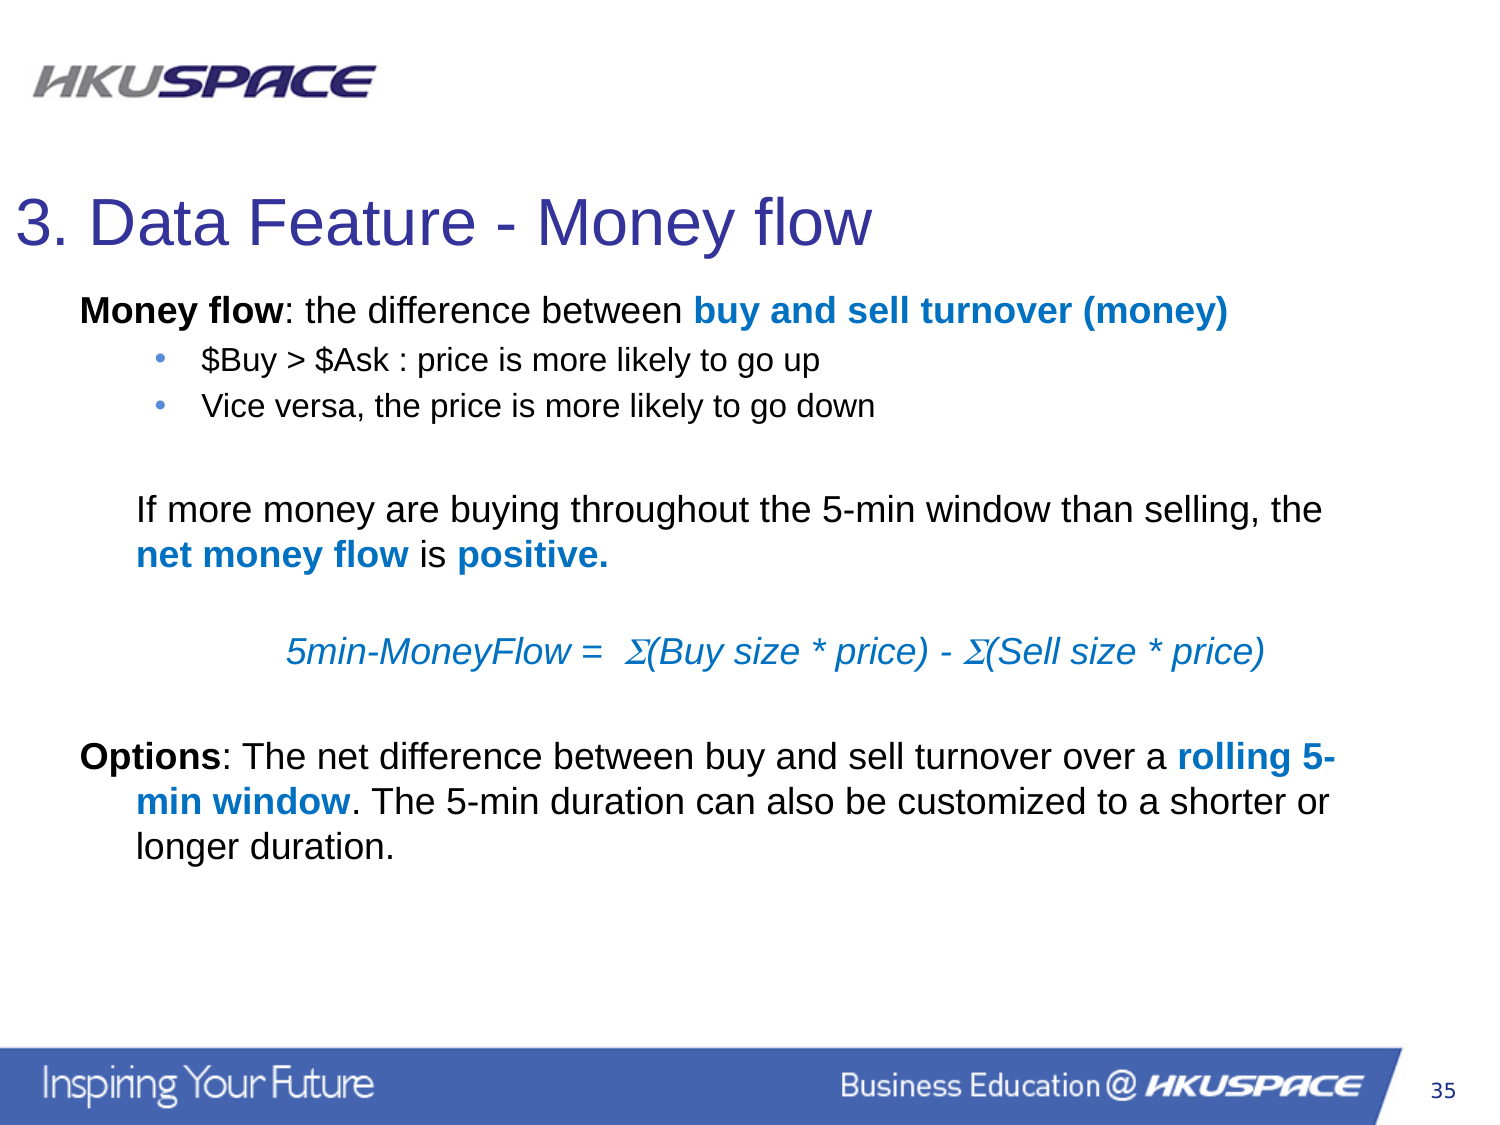

3. Data Feature - Money flow
Money flow: the difference between buy and sell turnover (money)
$Buy > $Ask : price is more likely to go up
Vice versa, the price is more likely to go down

	If more money are buying throughout the 5-min window than selling, the net money flow is positive.
		5min-MoneyFlow =  Σ(Buy size * price) - Σ(Sell size * price)

Options: The net difference between buy and sell turnover over a rolling 5-min window. The 5-min duration can also be customized to a shorter or longer duration.

35